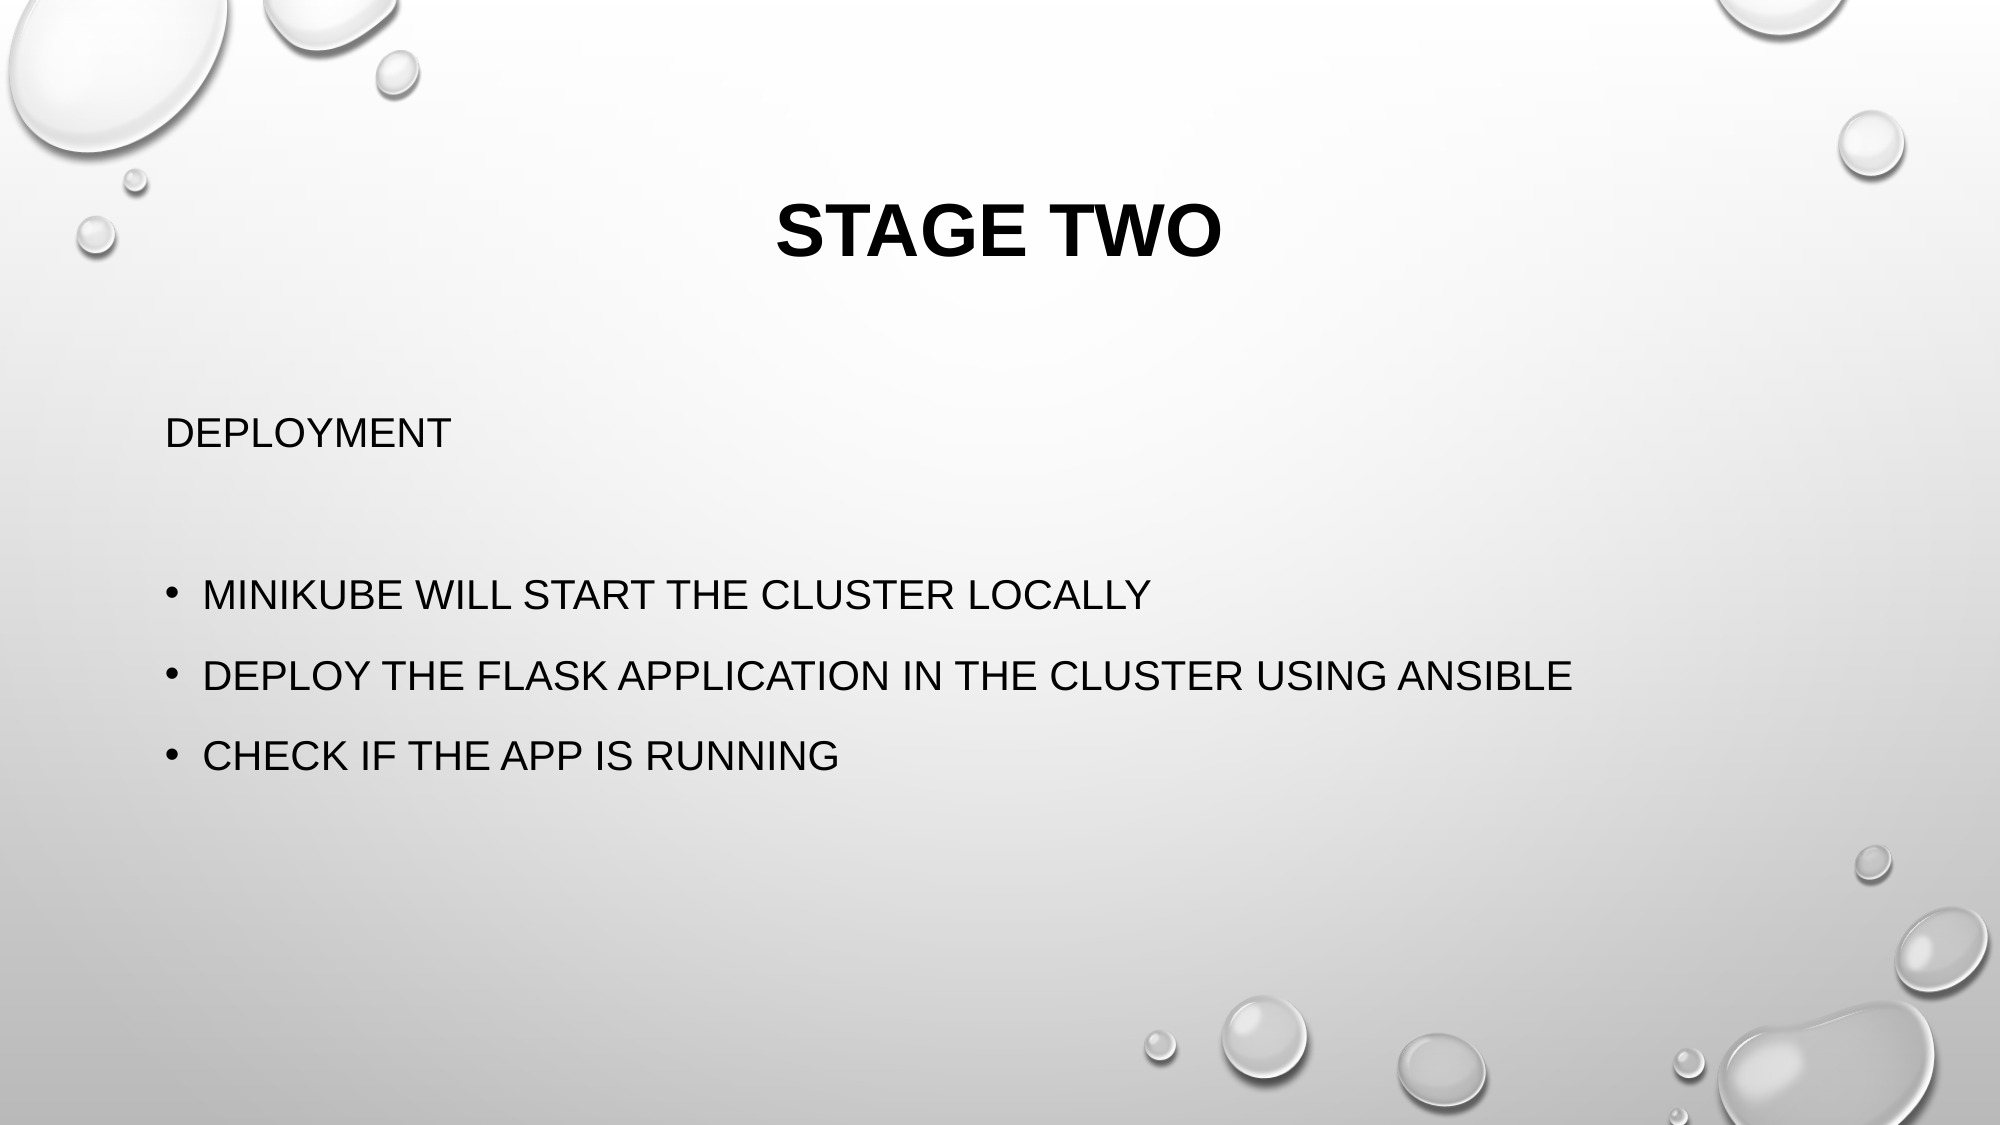

# Stage Two
Deployment

Minikube will start the cluster locally
Deploy the Flask application in the cluster using Ansible
Check if the app is running